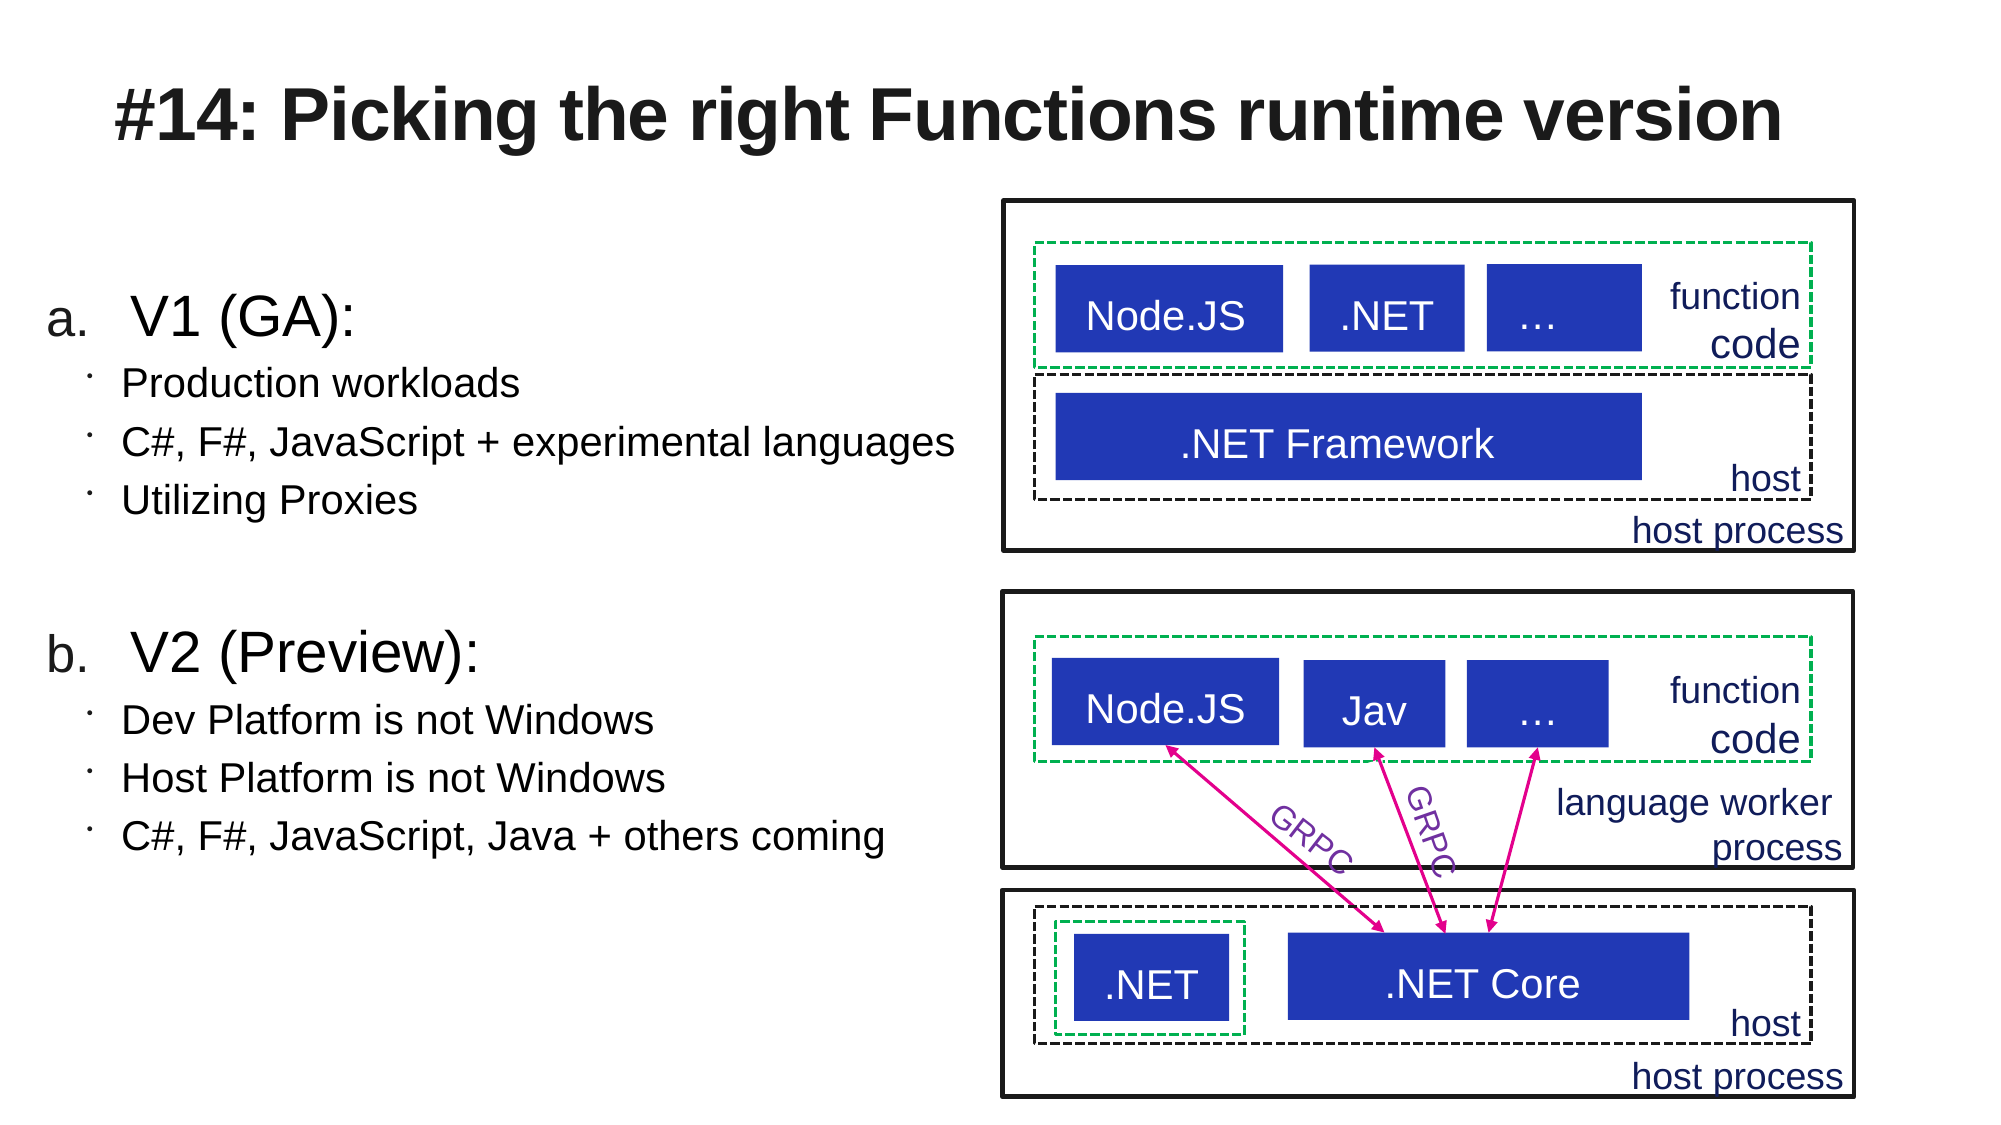

#14: Picking the right Functions runtime version
 host process
function
code
…
.NET
Node.JS
V1 (GA):
Production workloads
C#, F#, JavaScript + experimental languages
Utilizing Proxies

V2 (Preview):
Dev Platform is not Windows
Host Platform is not Windows
C#, F#, JavaScript, Java + others coming

host
.NET Framework
language worker
process
function
code
Node.JS
Java
…
GRPC
GRPC
host process
host

.NET Core
.NET